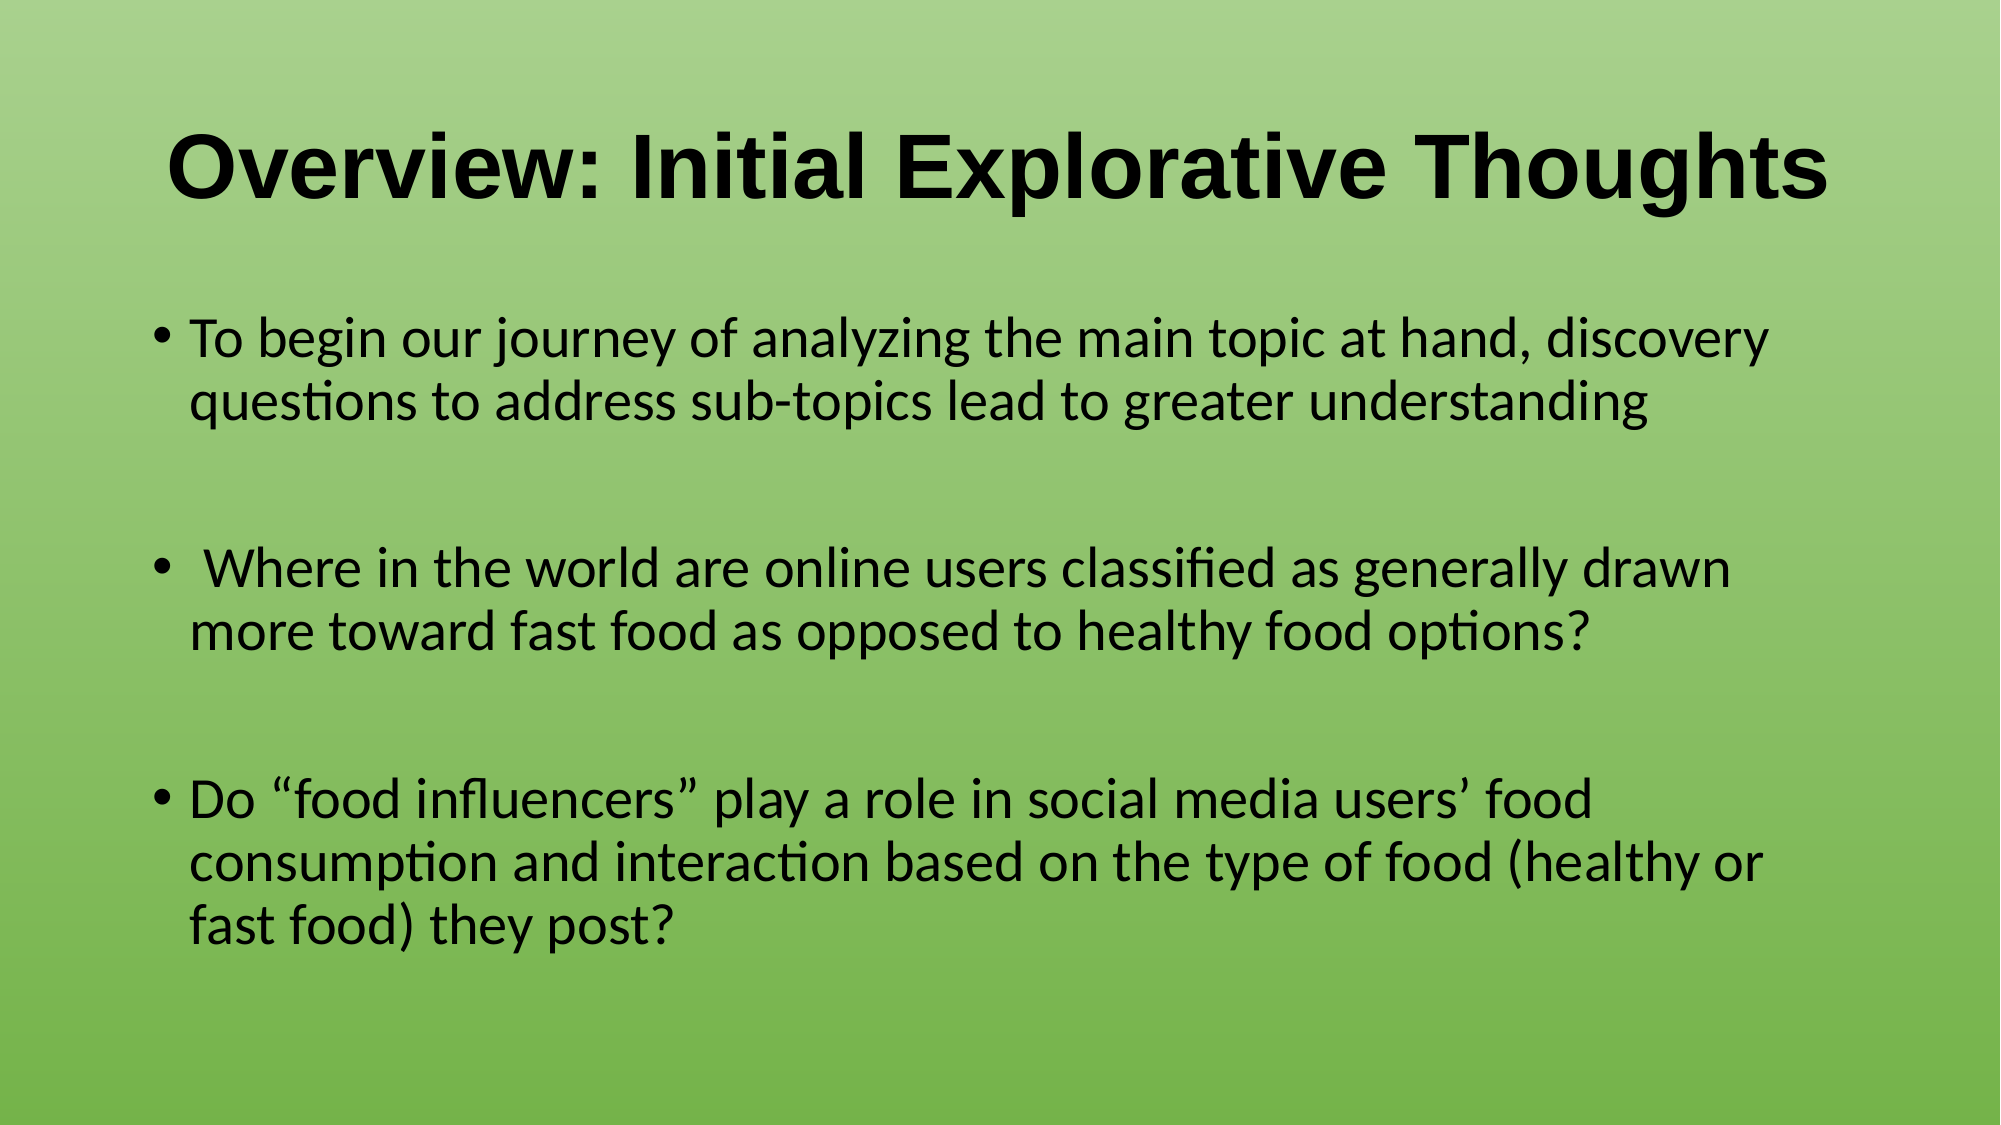

# Overview: Initial Explorative Thoughts
To begin our journey of analyzing the main topic at hand, discovery questions to address sub-topics lead to greater understanding

 Where in the world are online users classified as generally drawn more toward fast food as opposed to healthy food options?

Do “food influencers” play a role in social media users’ food consumption and interaction based on the type of food (healthy or fast food) they post?